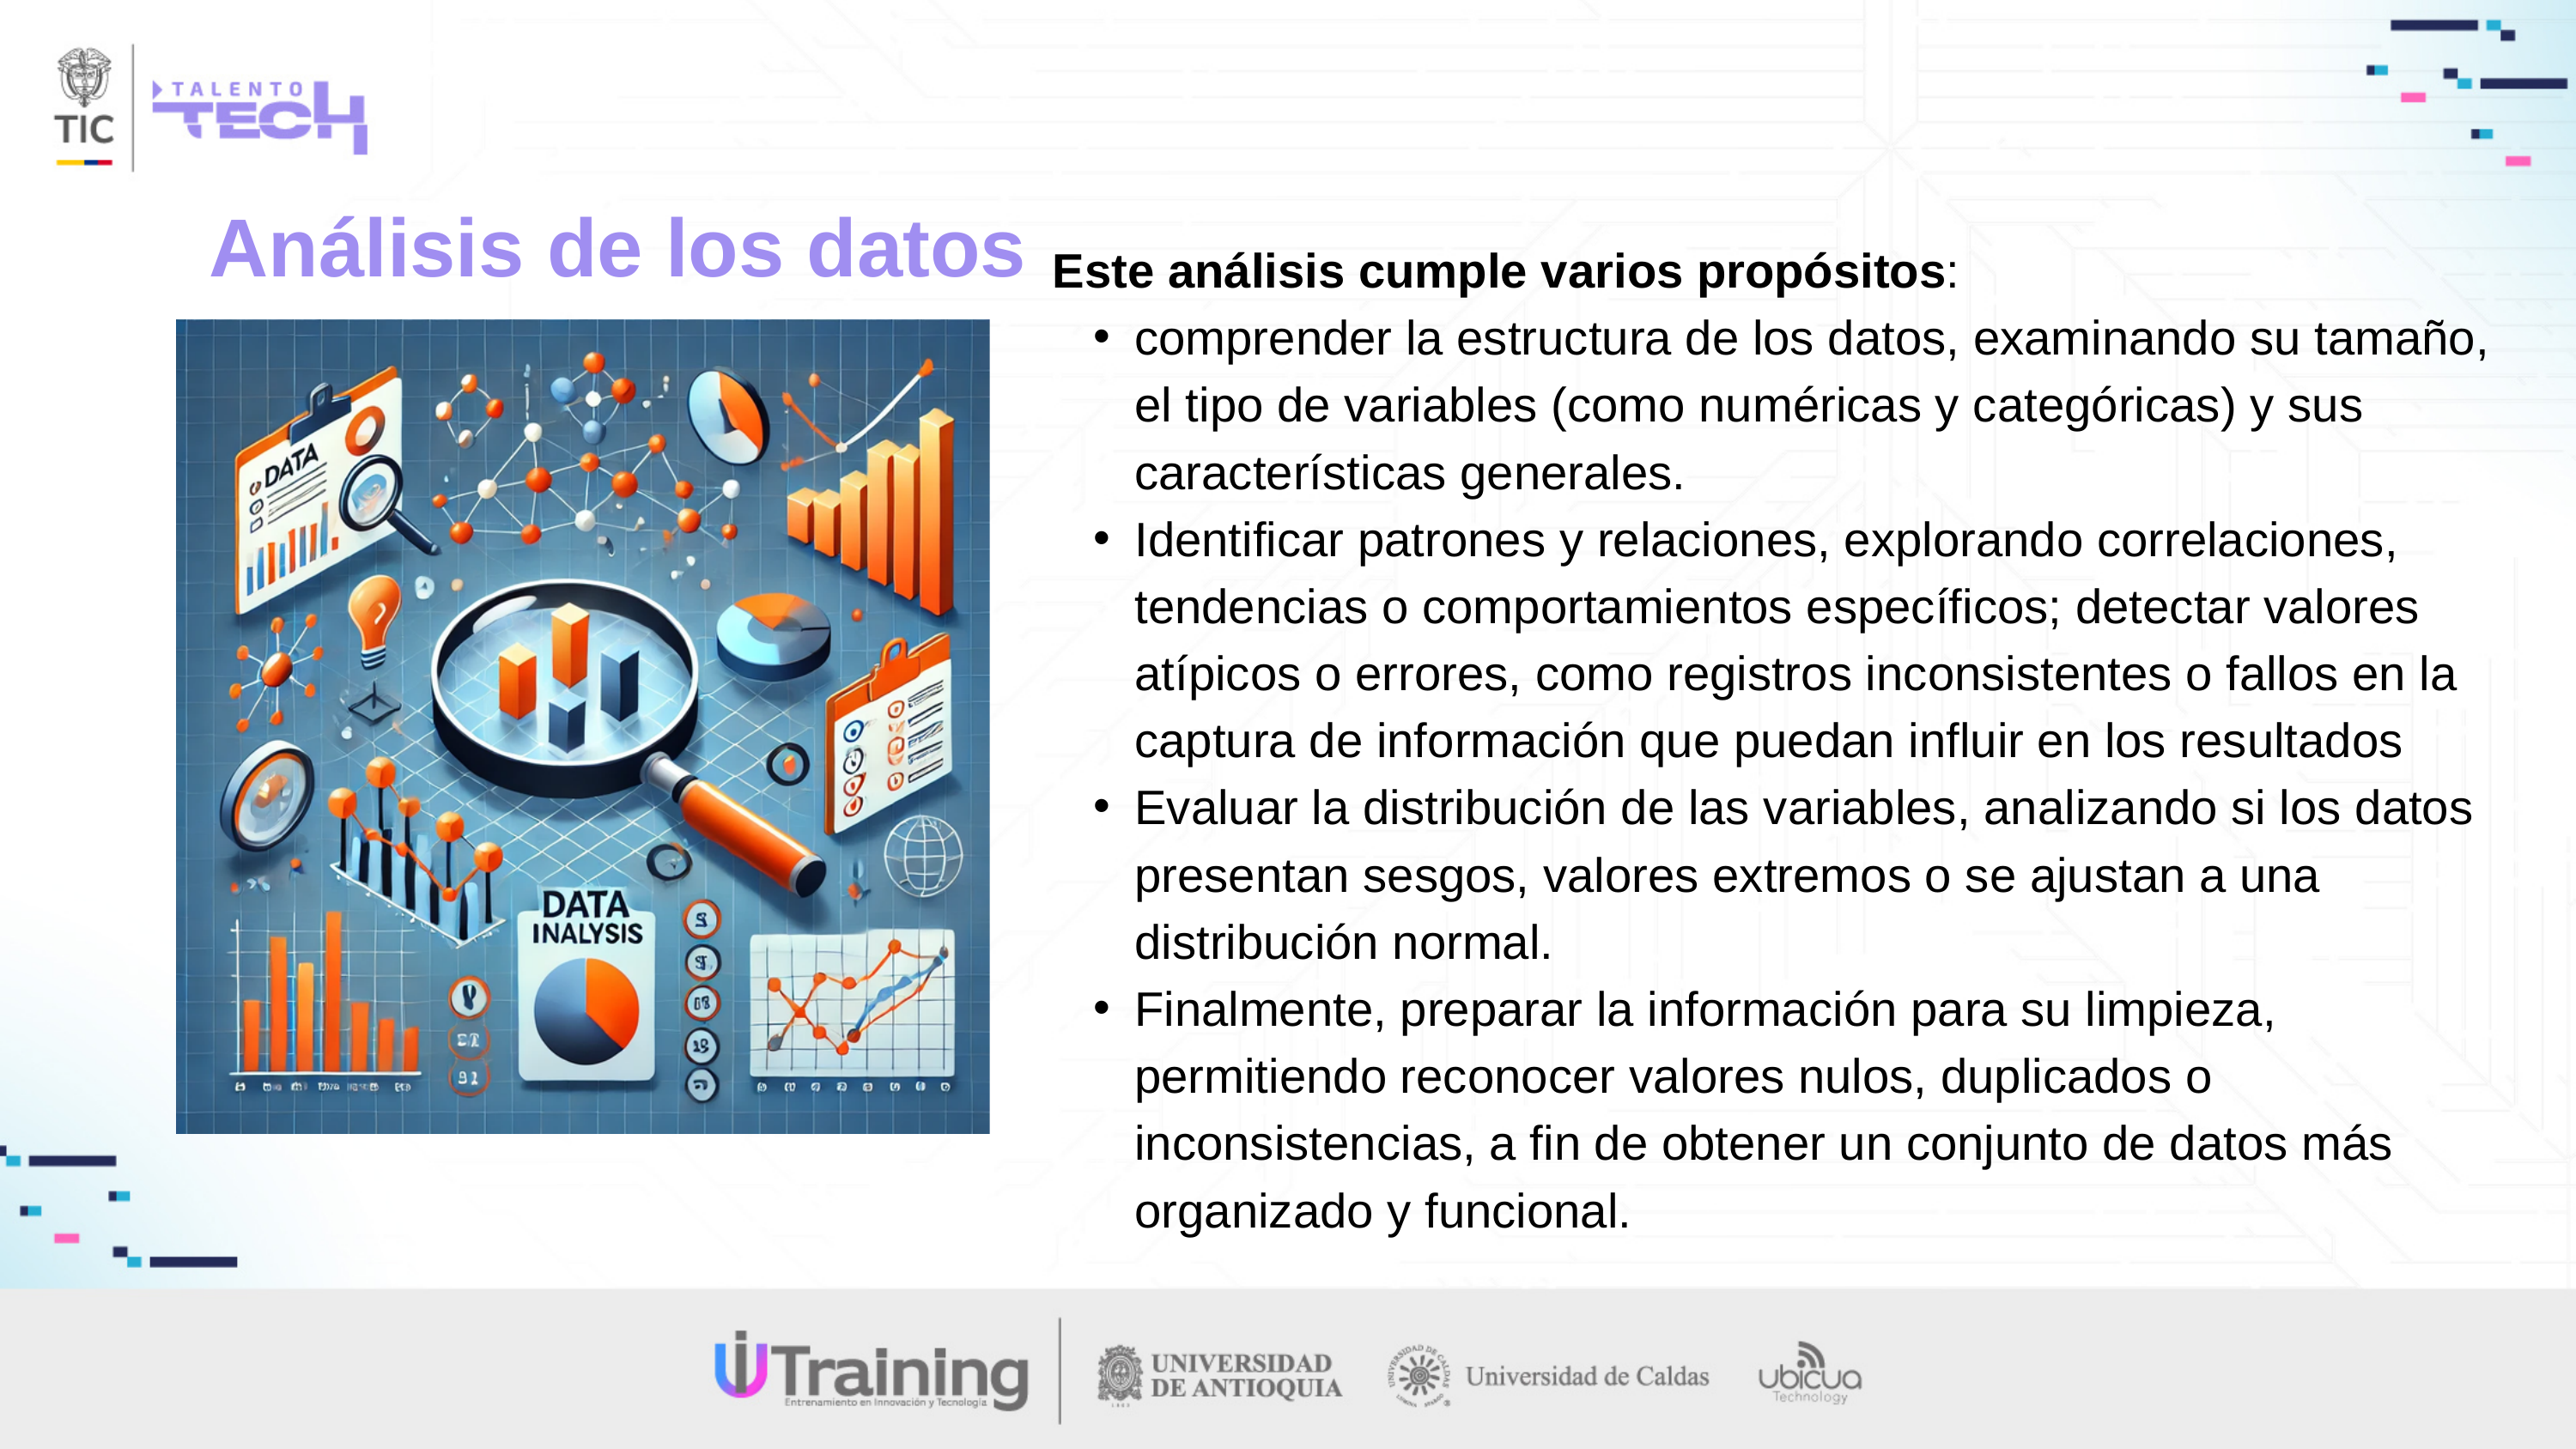

Análisis de los datos

Este análisis cumple varios propósitos:
comprender la estructura de los datos, examinando su tamaño, el tipo de variables (como numéricas y categóricas) y sus características generales.
Identificar patrones y relaciones, explorando correlaciones, tendencias o comportamientos específicos; detectar valores atípicos o errores, como registros inconsistentes o fallos en la captura de información que puedan influir en los resultados
Evaluar la distribución de las variables, analizando si los datos presentan sesgos, valores extremos o se ajustan a una distribución normal.
Finalmente, preparar la información para su limpieza, permitiendo reconocer valores nulos, duplicados o inconsistencias, a fin de obtener un conjunto de datos más organizado y funcional.